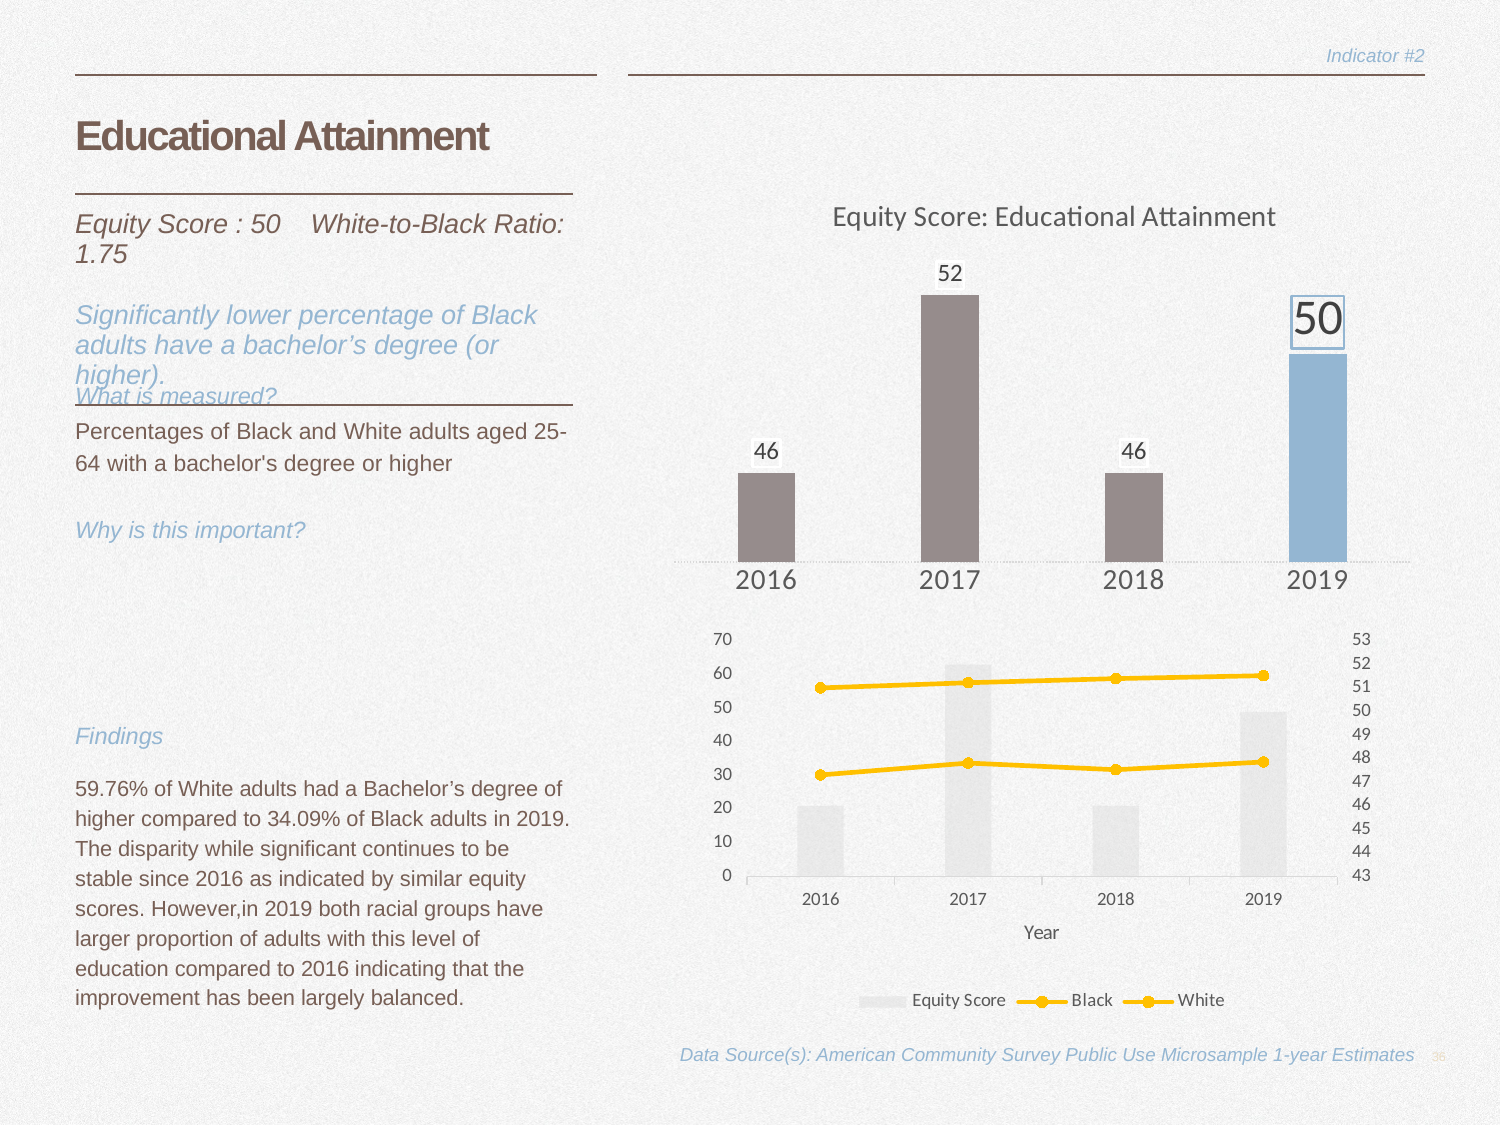

Indicator #2
# Educational Attainment
| Equity Score : 50 White-to-Black Ratio: 1.75 Significantly lower percentage of Black adults have a bachelor’s degree (or higher). |
| --- |

### Chart: Equity Score: Educational Attainment

| Category | Equity Score |
|---|---|
| 2016 | 46.0 |
| 2017 | 52.0 |
| 2018 | 46.0 |
| 2019 | 50.0 |
What is measured?

Percentages of Black and White adults aged 25-64 with a bachelor's degree or higher

Why is this important?

### Chart

| Category | Equity Score | Black | White |
|---|---|---|---|
| 2016 | 46.0 | 30.22 | 56.11 |
| 2017 | 52.0 | 33.77 | 57.64 |
| 2018 | 46.0 | 31.79 | 58.87 |
| 2019 | 50.0 | 34.09 | 59.76 |
Findings

59.76% of White adults had a Bachelor’s degree of higher compared to 34.09% of Black adults in 2019. The disparity while significant continues to be stable since 2016 as indicated by similar equity scores. However,in 2019 both racial groups have larger proportion of adults with this level of education compared to 2016 indicating that the improvement has been largely balanced.

Data Source(s): American Community Survey Public Use Microsample 1-year Estimates